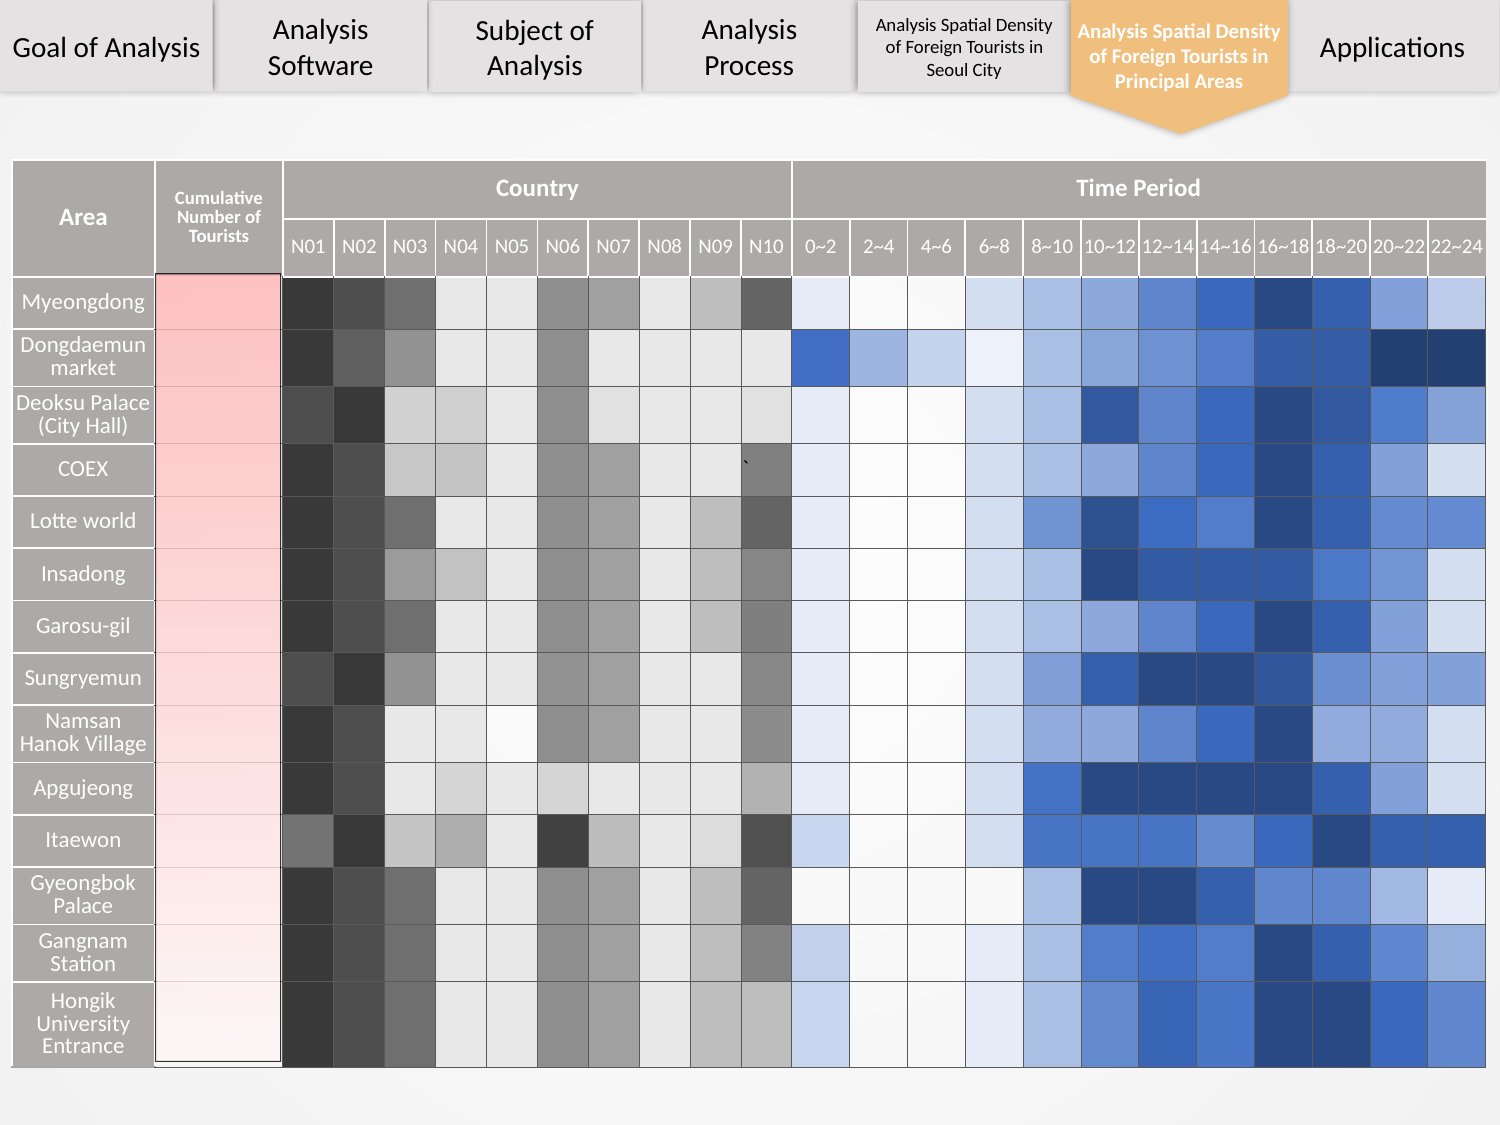

Goal of Analysis
Analysis Software
Analysis Process
Applications
Subject of Analysis
Analysis Spatial Density of Foreign Tourists in Seoul City
Analysis Spatial Density of Foreign Tourists in Principal Areas
| Area | Cumulative Number of Tourists | Country |  |  |  |  |  |  |  |  |  | Time Period |  |  |  |  |  |  |  |  |  |  |  |
| --- | --- | --- | --- | --- | --- | --- | --- | --- | --- | --- | --- | --- | --- | --- | --- | --- | --- | --- | --- | --- | --- | --- | --- |
|  |  | N01 | N02 | N03 | N04 | N05 | N06 | N07 | N08 | N09 | N10 | 0~2 | 2~4 | 4~6 | 6~8 | 8~10 | 10~12 | 12~14 | 14~16 | 16~18 | 18~20 | 20~22 | 22~24 |
| Myeongdong |  |  |  |  |  |  |  |  |  |  |  |  |  |  |  |  |  |  |  |  |  |  |  |
| Dongdaemun market |  |  |  |  |  |  |  |  |  |  |  |  |  |  |  |  |  |  |  |  |  |  |  |
| Deoksu Palace (City Hall) |  |  |  |  |  |  |  |  |  |  |  |  |  |  |  |  |  |  |  |  |  |  |  |
| COEX |  |  |  |  |  |  |  |  |  |  | ` |  |  |  |  |  |  |  |  |  |  |  |  |
| Lotte world |  |  |  |  |  |  |  |  |  |  |  |  |  |  |  |  |  |  |  |  |  |  |  |
| Insadong |  |  |  |  |  |  |  |  |  |  |  |  |  |  |  |  |  |  |  |  |  |  |  |
| Garosu-gil |  |  |  |  |  |  |  |  |  |  |  |  |  |  |  |  |  |  |  |  |  |  |  |
| Sungryemun |  |  |  |  |  |  |  |  |  |  |  |  |  |  |  |  |  |  |  |  |  |  |  |
| Namsan Hanok Village |  |  |  |  |  |  |  |  |  |  |  |  |  |  |  |  |  |  |  |  |  |  |  |
| Apgujeong |  |  |  |  |  |  |  |  |  |  |  |  |  |  |  |  |  |  |  |  |  |  |  |
| Itaewon |  |  |  |  |  |  |  |  |  |  |  |  |  |  |  |  |  |  |  |  |  |  |  |
| Gyeongbok Palace |  |  |  |  |  |  |  |  |  |  |  |  |  |  |  |  |  |  |  |  |  |  |  |
| Gangnam Station |  |  |  |  |  |  |  |  |  |  |  |  |  |  |  |  |  |  |  |  |  |  |  |
| Hongik University Entrance |  |  |  |  |  |  |  |  |  |  |  |  |  |  |  |  |  |  |  |  |  |  |  |